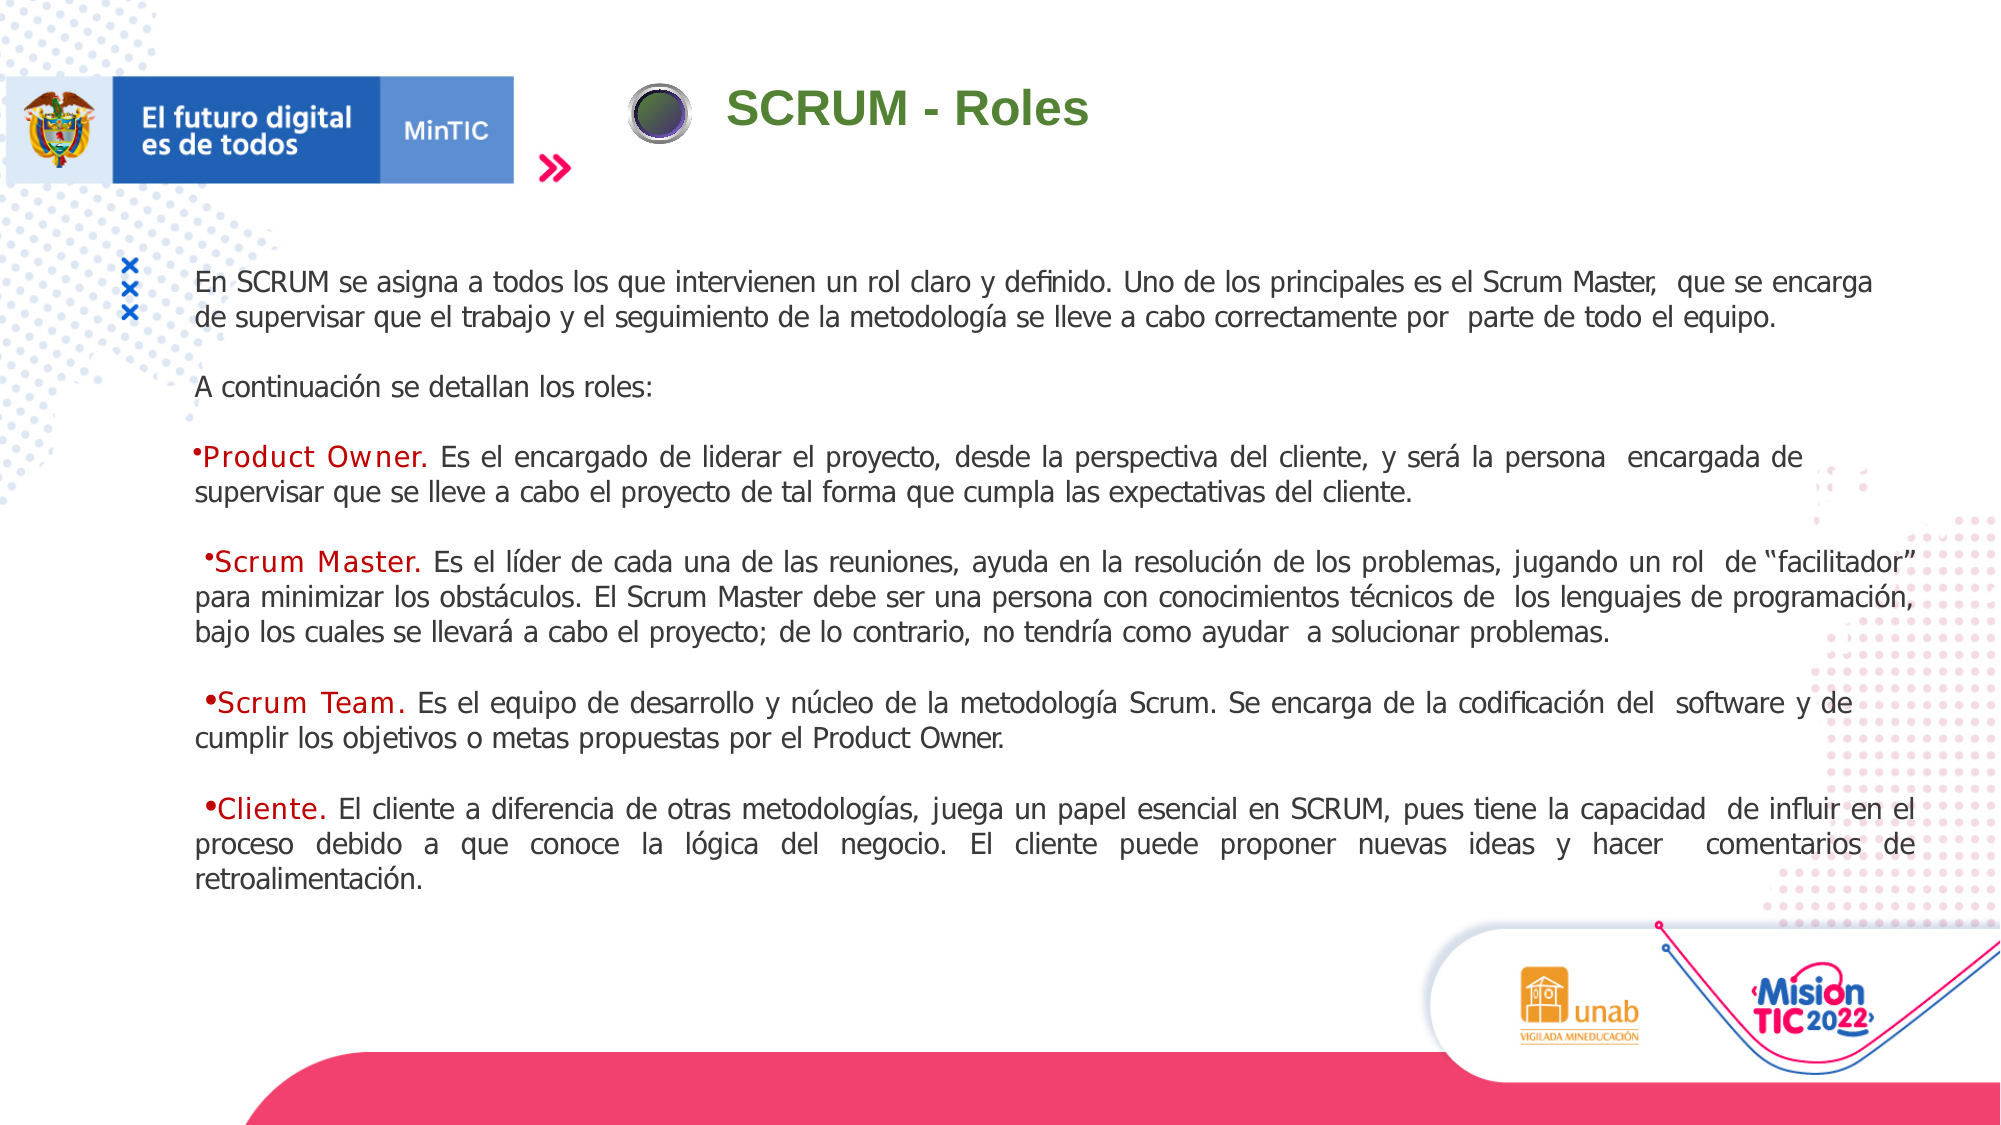

SCRUM - Roles

En SCRUM se asigna a todos los que intervienen un rol claro y definido. Uno de los principales es el Scrum Master,  que se encarga de supervisar que el trabajo y el seguimiento de la metodología se lleve a cabo correctamente por  parte de todo el equipo.

A continuación se detallan los roles:

Product Owner. Es el encargado de liderar el proyecto, desde la perspectiva del cliente, y será la persona  encargada de supervisar que se lleve a cabo el proyecto de tal forma que cumpla las expectativas del cliente.

Scrum Master. Es el líder de cada una de las reuniones, ayuda en la resolución de los problemas, jugando un rol  de “facilitador” para minimizar los obstáculos. El Scrum Master debe ser una persona con conocimientos técnicos de  los lenguajes de programación, bajo los cuales se llevará a cabo el proyecto; de lo contrario, no tendría como ayudar  a solucionar problemas.

Scrum Team. Es el equipo de desarrollo y núcleo de la metodología Scrum. Se encarga de la codificación del  software y de cumplir los objetivos o metas propuestas por el Product Owner.

Cliente. El cliente a diferencia de otras metodologías, juega un papel esencial en SCRUM, pues tiene la capacidad  de influir en el proceso debido a que conoce la lógica del negocio. El cliente puede proponer nuevas ideas y hacer  comentarios de retroalimentación.